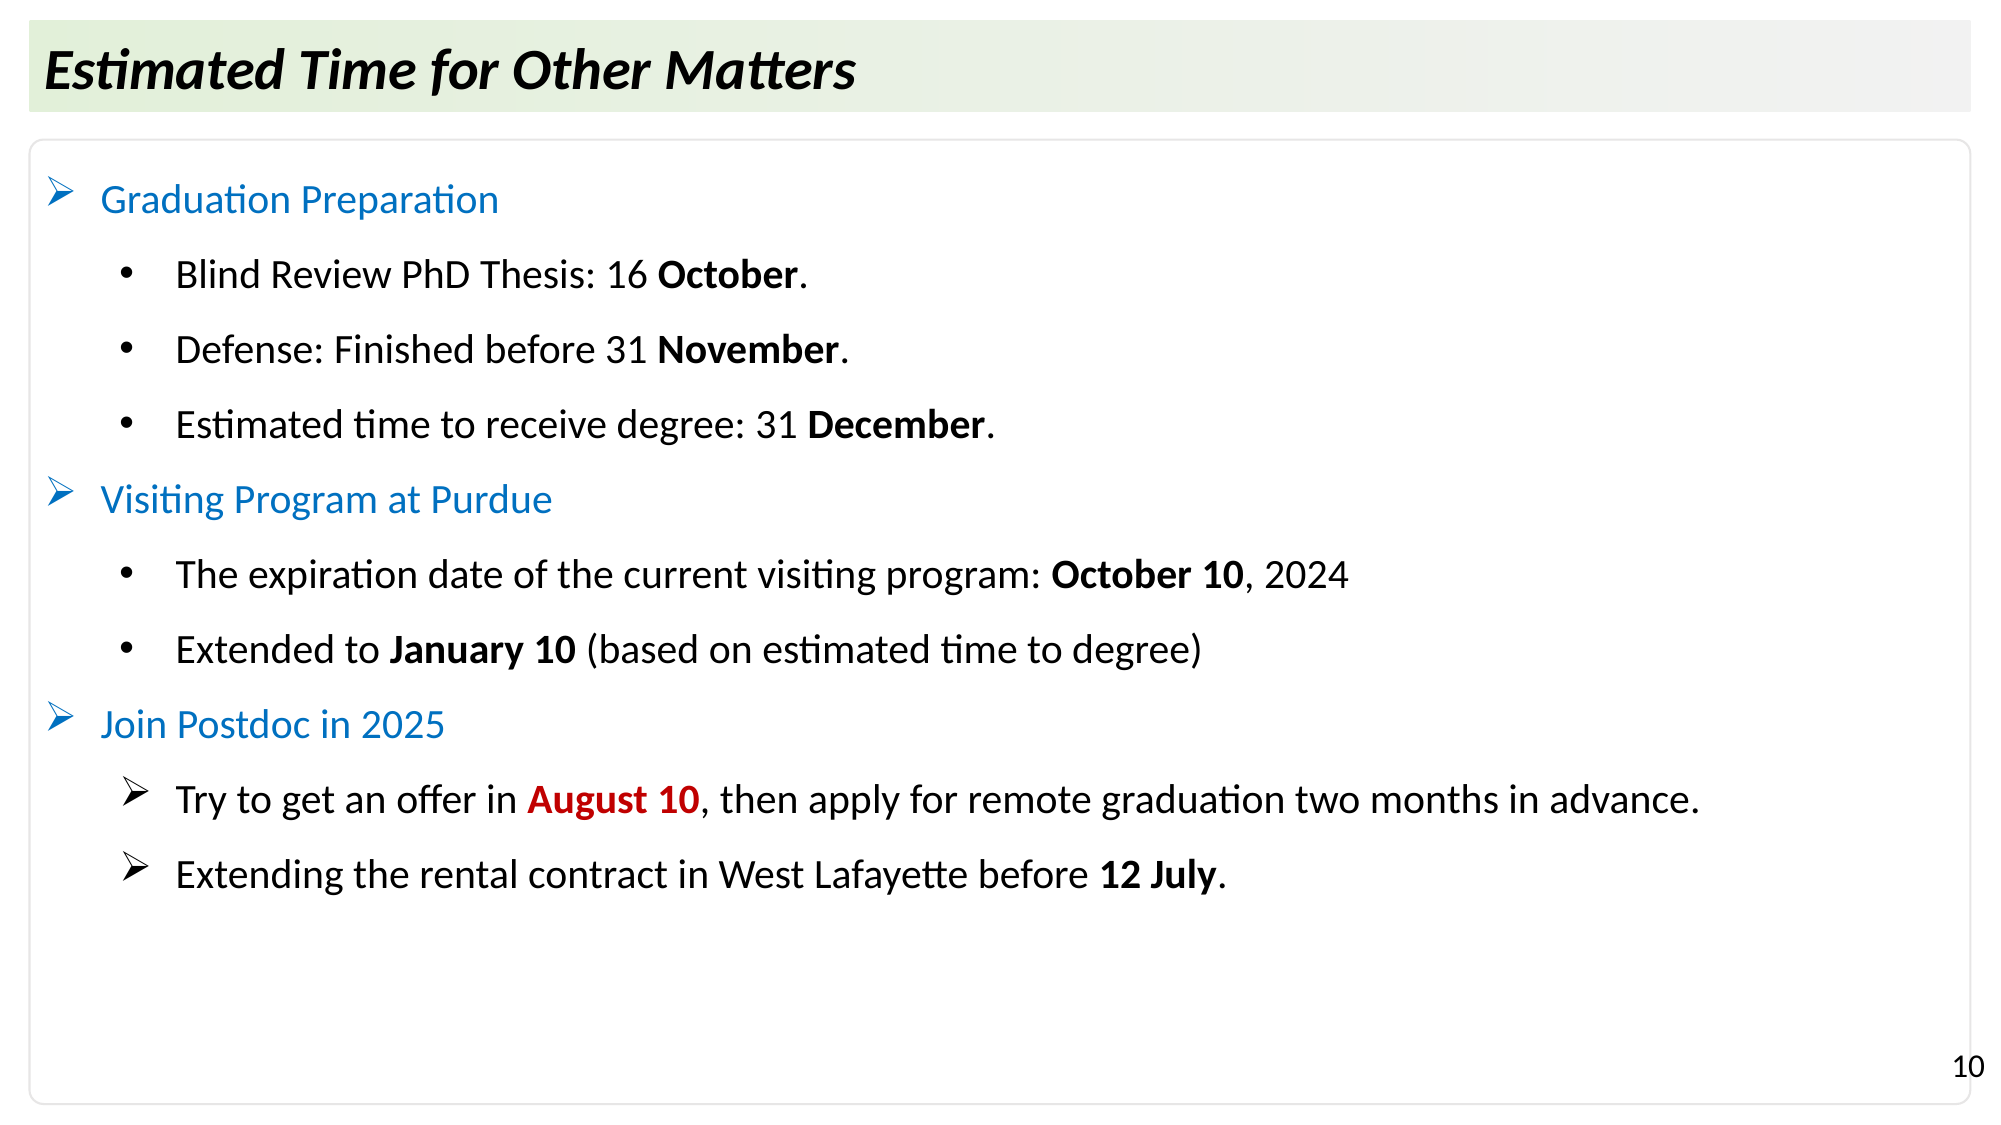

Estimated Time for Other Matters
Graduation Preparation
Blind Review PhD Thesis: 16 October.
Defense: Finished before 31 November.
Estimated time to receive degree: 31 December.
Visiting Program at Purdue
The expiration date of the current visiting program: October 10, 2024
Extended to January 10 (based on estimated time to degree)
Join Postdoc in 2025
Try to get an offer in August 10, then apply for remote graduation two months in advance.
Extending the rental contract in West Lafayette before 12 July.

10